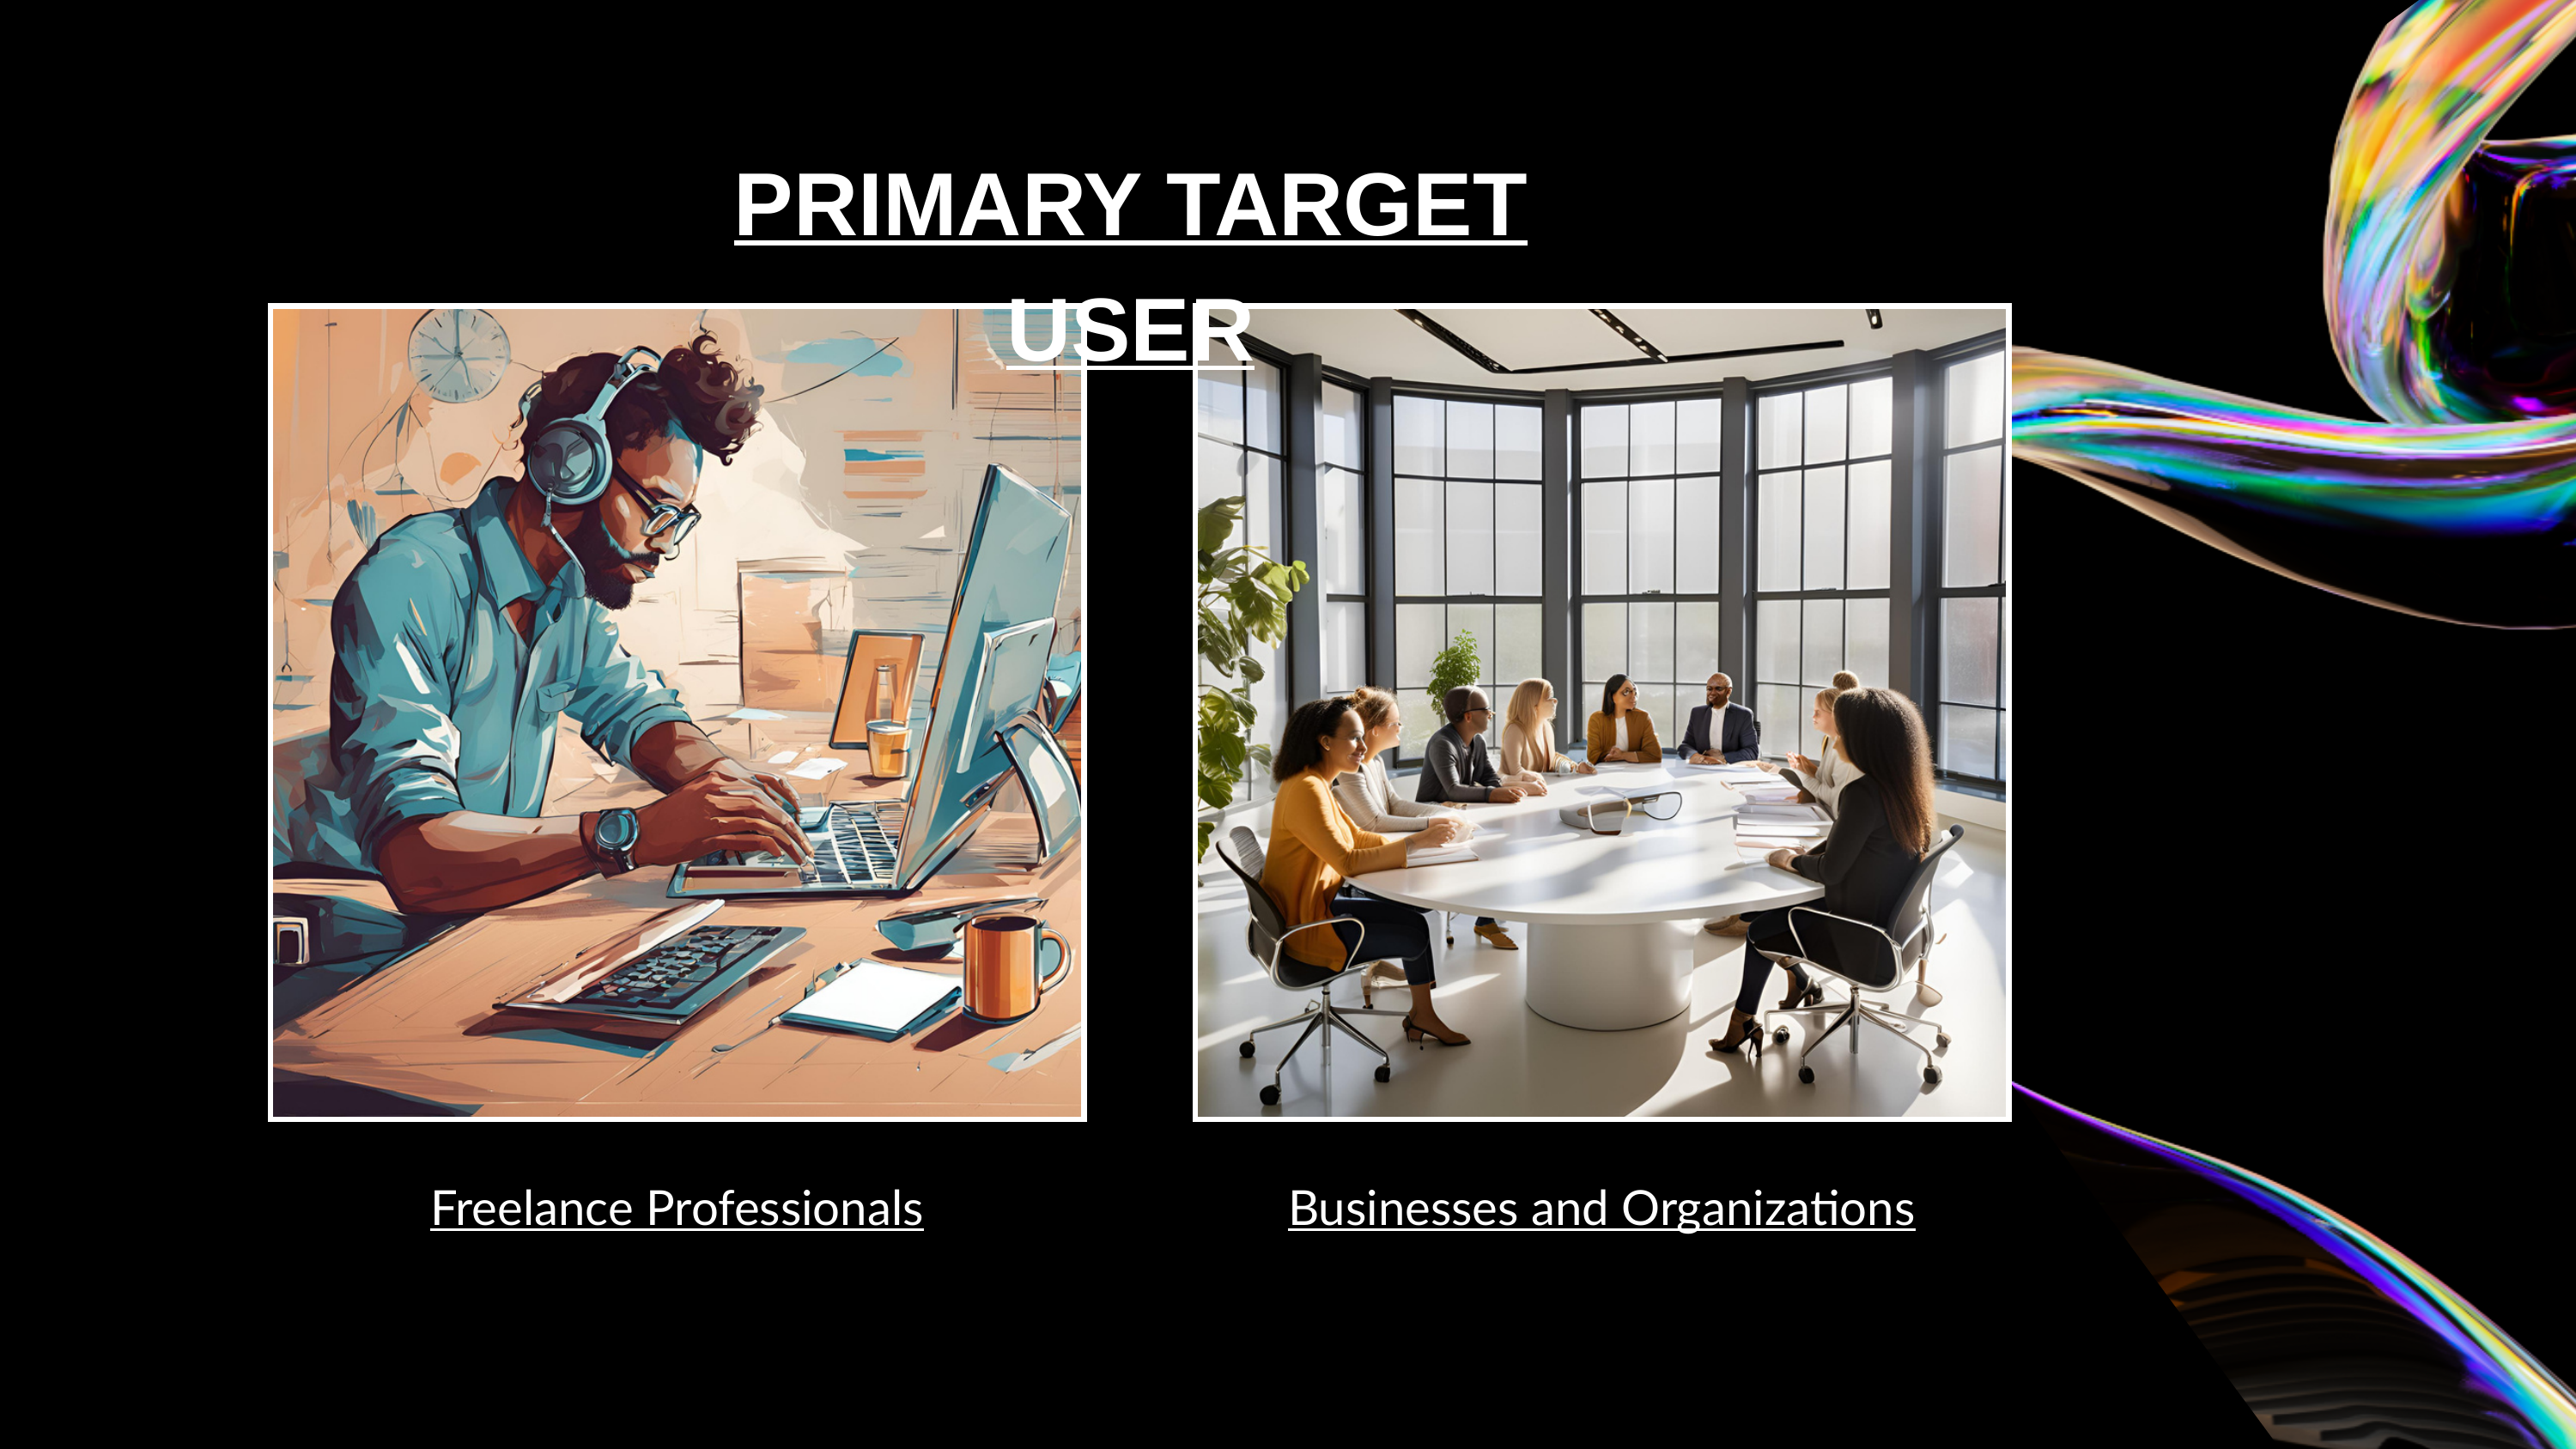

PRIMARY TARGET USER

Freelance Professionals
Businesses and Organizations